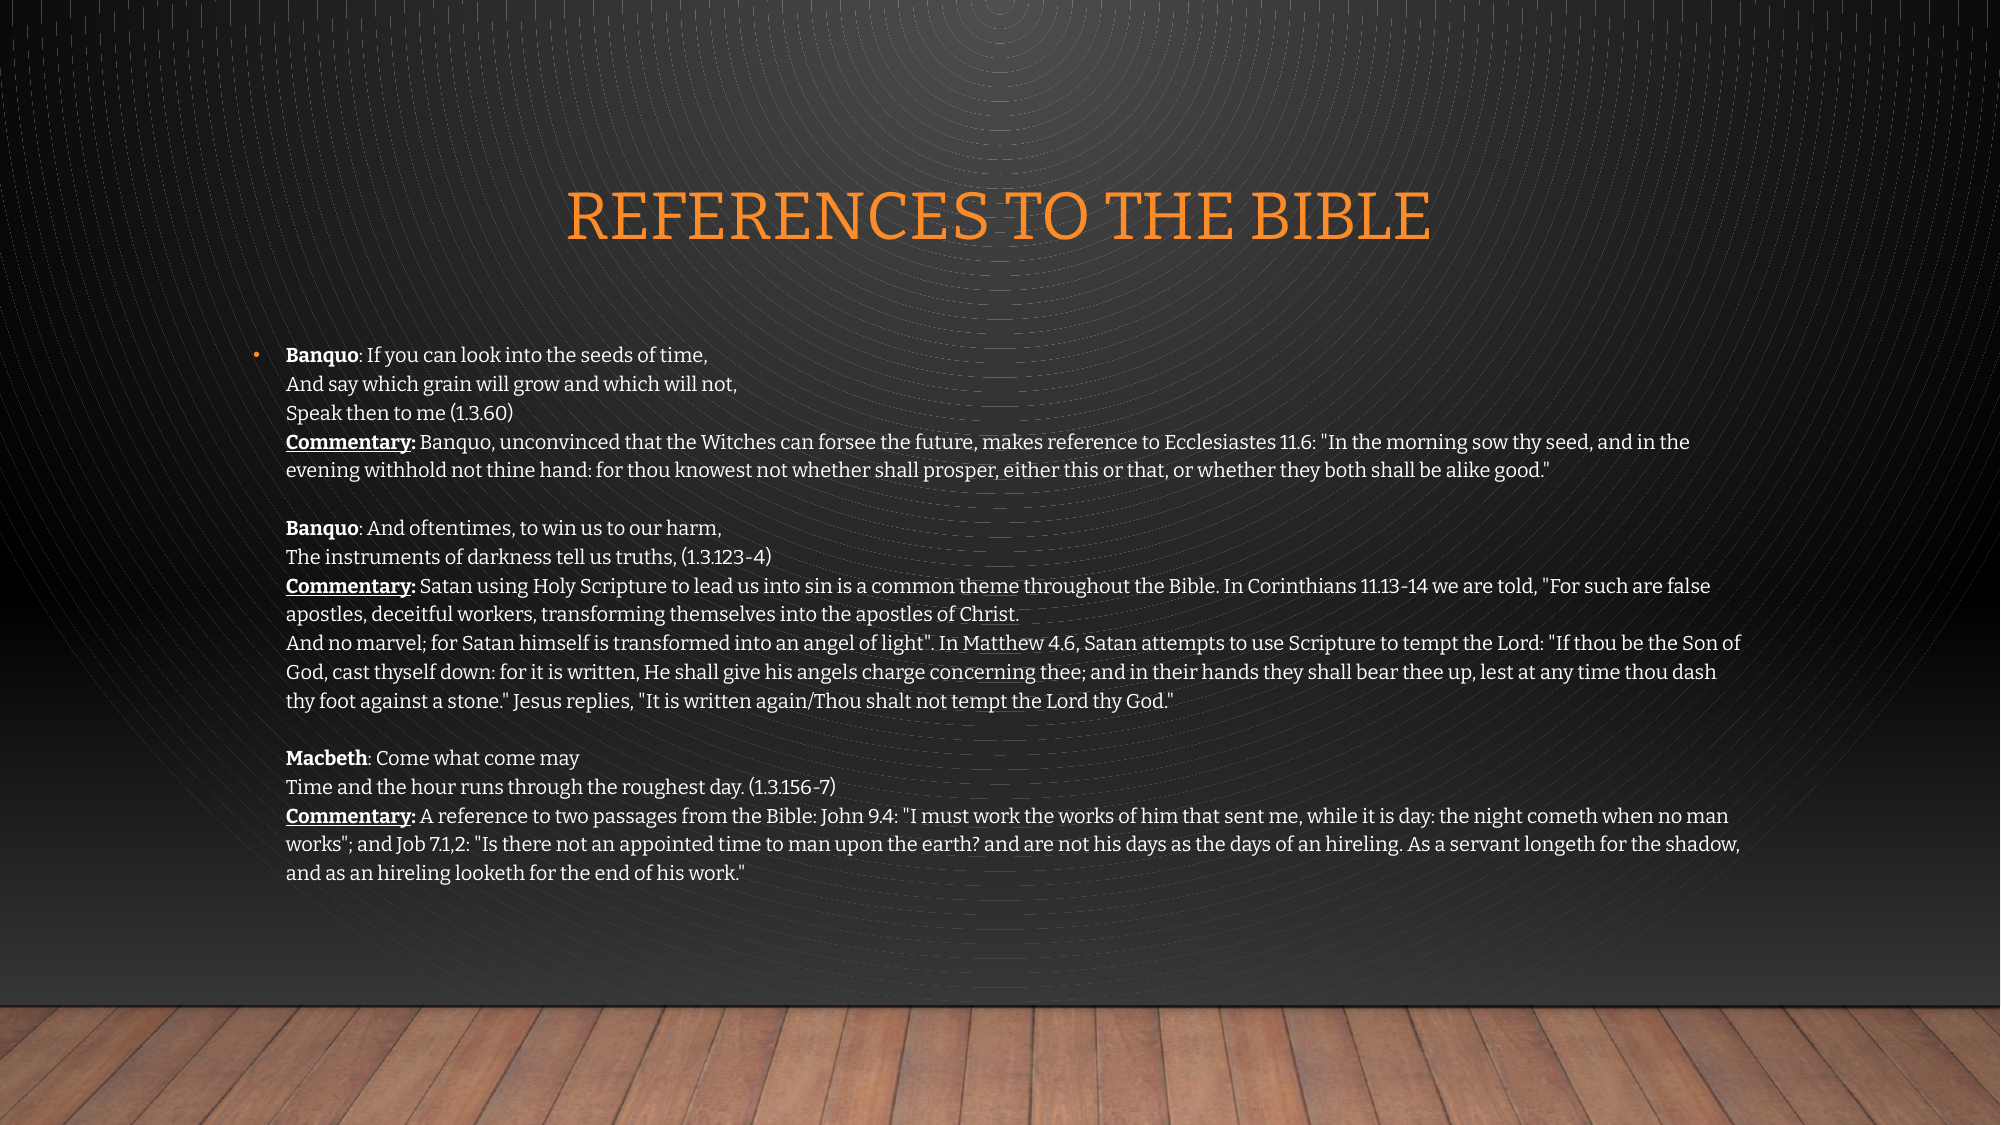

# References to the bible
Banquo: If you can look into the seeds of time,
And say which grain will grow and which will not,
Speak then to me (1.3.60)
Commentary: Banquo, unconvinced that the Witches can forsee the future, makes reference to Ecclesiastes 11.6: "In the morning sow thy seed, and in the evening withhold not thine hand: for thou knowest not whether shall prosper, either this or that, or whether they both shall be alike good."
Banquo: And oftentimes, to win us to our harm,
The instruments of darkness tell us truths, (1.3.123-4)
Commentary: Satan using Holy Scripture to lead us into sin is a common theme throughout the Bible. In Corinthians 11.13-14 we are told, "For such are false apostles, deceitful workers, transforming themselves into the apostles of Christ.
And no marvel; for Satan himself is transformed into an angel of light". In Matthew 4.6, Satan attempts to use Scripture to tempt the Lord: "If thou be the Son of God, cast thyself down: for it is written, He shall give his angels charge concerning thee; and in their hands they shall bear thee up, lest at any time thou dash thy foot against a stone." Jesus replies, "It is written again/Thou shalt not tempt the Lord thy God."
Macbeth: Come what come may
Time and the hour runs through the roughest day. (1.3.156-7)
Commentary: A reference to two passages from the Bible: John 9.4: "I must work the works of him that sent me, while it is day: the night cometh when no man works"; and Job 7.1,2: "Is there not an appointed time to man upon the earth? and are not his days as the days of an hireling. As a servant longeth for the shadow, and as an hireling looketh for the end of his work."